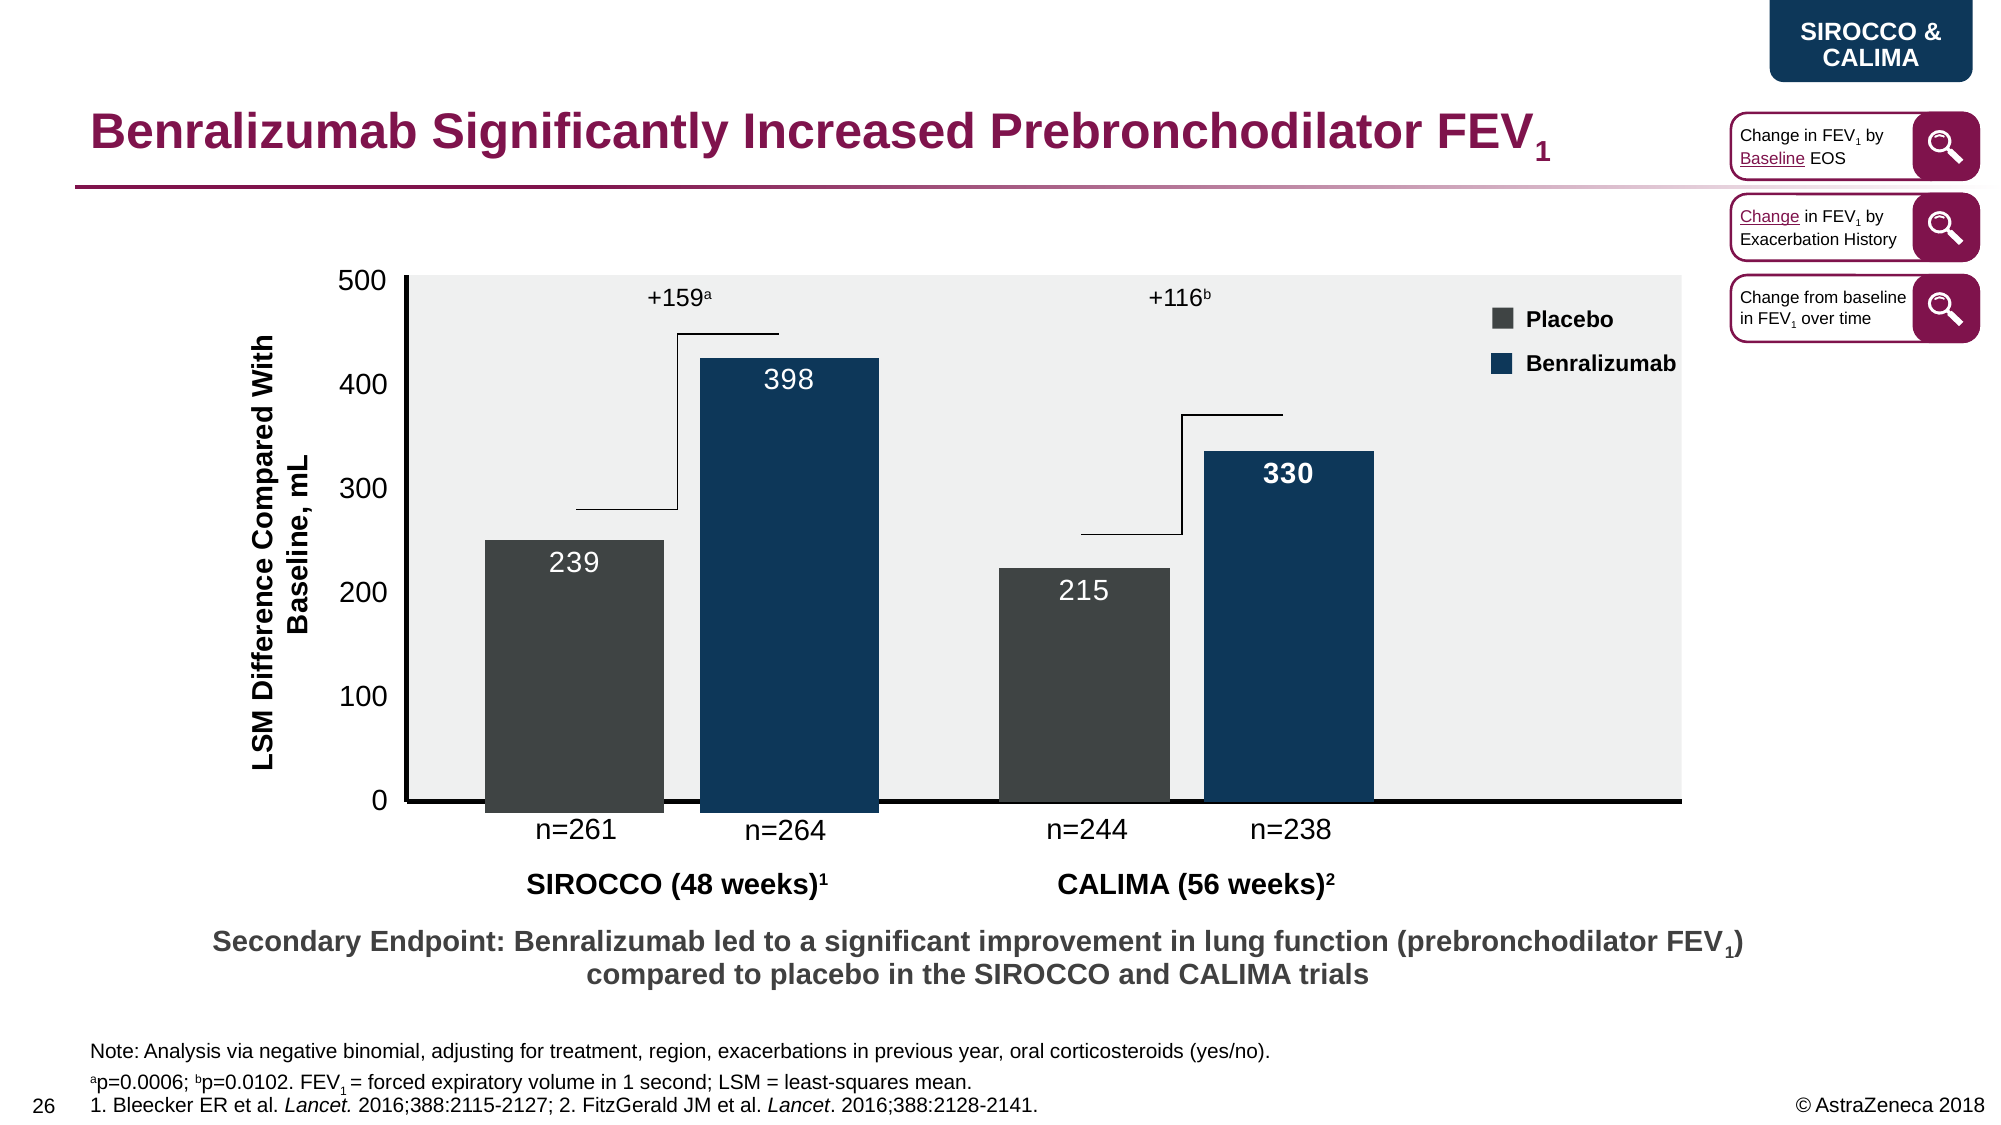

SIROCCO & CALIMA
# Benralizumab Significantly Increased Prebronchodilator FEV1
Change in FEV1 by Baseline EOS

Change in FEV1 by Exacerbation History

### Chart

| Category | Placebo | Benra Q8 |
|---|---|---|
| CALIMA | 0.22 | 0.33 |

### Chart

| Category | Placebo | Benra Q8 |
|---|---|---|
| SIROCCO | 0.24 | 0.4 |
+159a
+116b
Placebo
Benralizumab

LSM Difference Compared With   Baseline, mL
n=261
n=244
n=238
n=264
SIROCCO (48 weeks)1
CALIMA (56 weeks)2
500

400
300
200
100
0

Change from baseline
in FEV1 over time

Secondary Endpoint: Benralizumab led to a significant improvement in lung function (prebronchodilator FEV1) compared to placebo in the SIROCCO and CALIMA trials

Note: Analysis via negative binomial, adjusting for treatment, region, exacerbations in previous year, oral corticosteroids (yes/no).
ap=0.0006; bp=0.0102. FEV1 = forced expiratory volume in 1 second; LSM = least-squares mean.
1. Bleecker ER et al. Lancet. 2016;388:2115-2127; 2. FitzGerald JM et al. Lancet. 2016;388:2128-2141.

26